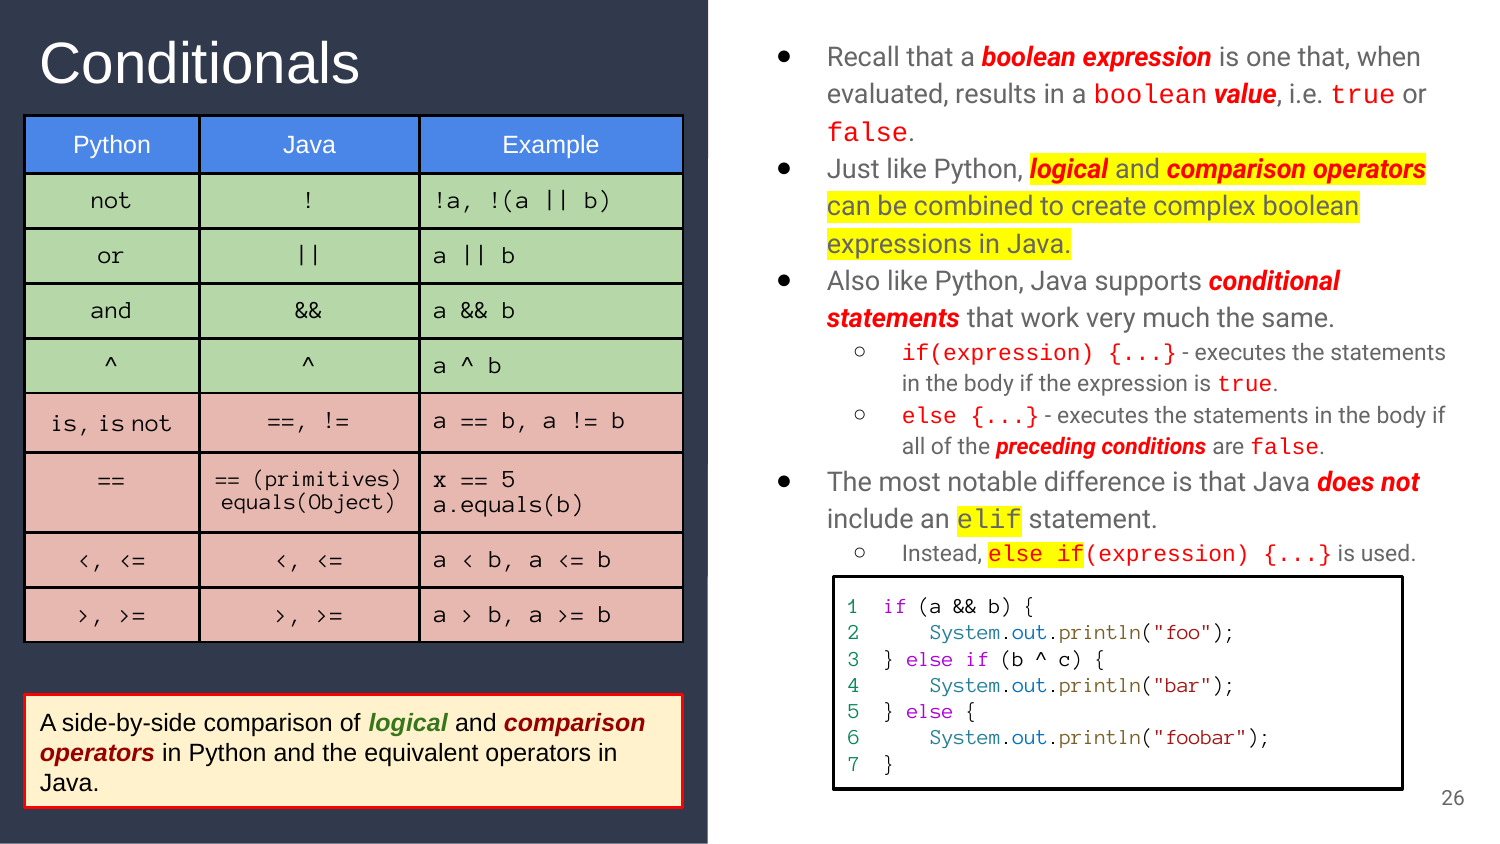

# Conditionals
Recall that a boolean expression is one that, when evaluated, results in a boolean value, i.e. true or false.
Just like Python, logical and comparison operators can be combined to create complex boolean expressions in Java.
Also like Python, Java supports conditional statements that work very much the same.
if(expression) {...} - executes the statements in the body if the expression is true.
else {...} - executes the statements in the body if all of the preceding conditions are false.
The most notable difference is that Java does not include an elif statement.
Instead, else if(expression) {...} is used.
| Python | Java | Example |
| --- | --- | --- |
| not | ! | !a, !(a || b) |
| or | || | a || b |
| and | && | a && b |
| ^ | ^ | a ^ b |
| is, is not | ==, != | a == b, a != b |
| == | == (primitives) equals(Object) | x == 5 a.equals(b) |
| <, <= | <, <= | a < b, a <= b |
| >, >= | >, >= | a > b, a >= b |
1  if (a && b) {
2      System.out.println("foo");
3  } else if (b ^ c) {
4      System.out.println("bar");
5  } else {
6      System.out.println("foobar");
7  }
A side-by-side comparison of logical and comparison operators in Python and the equivalent operators in Java.
26